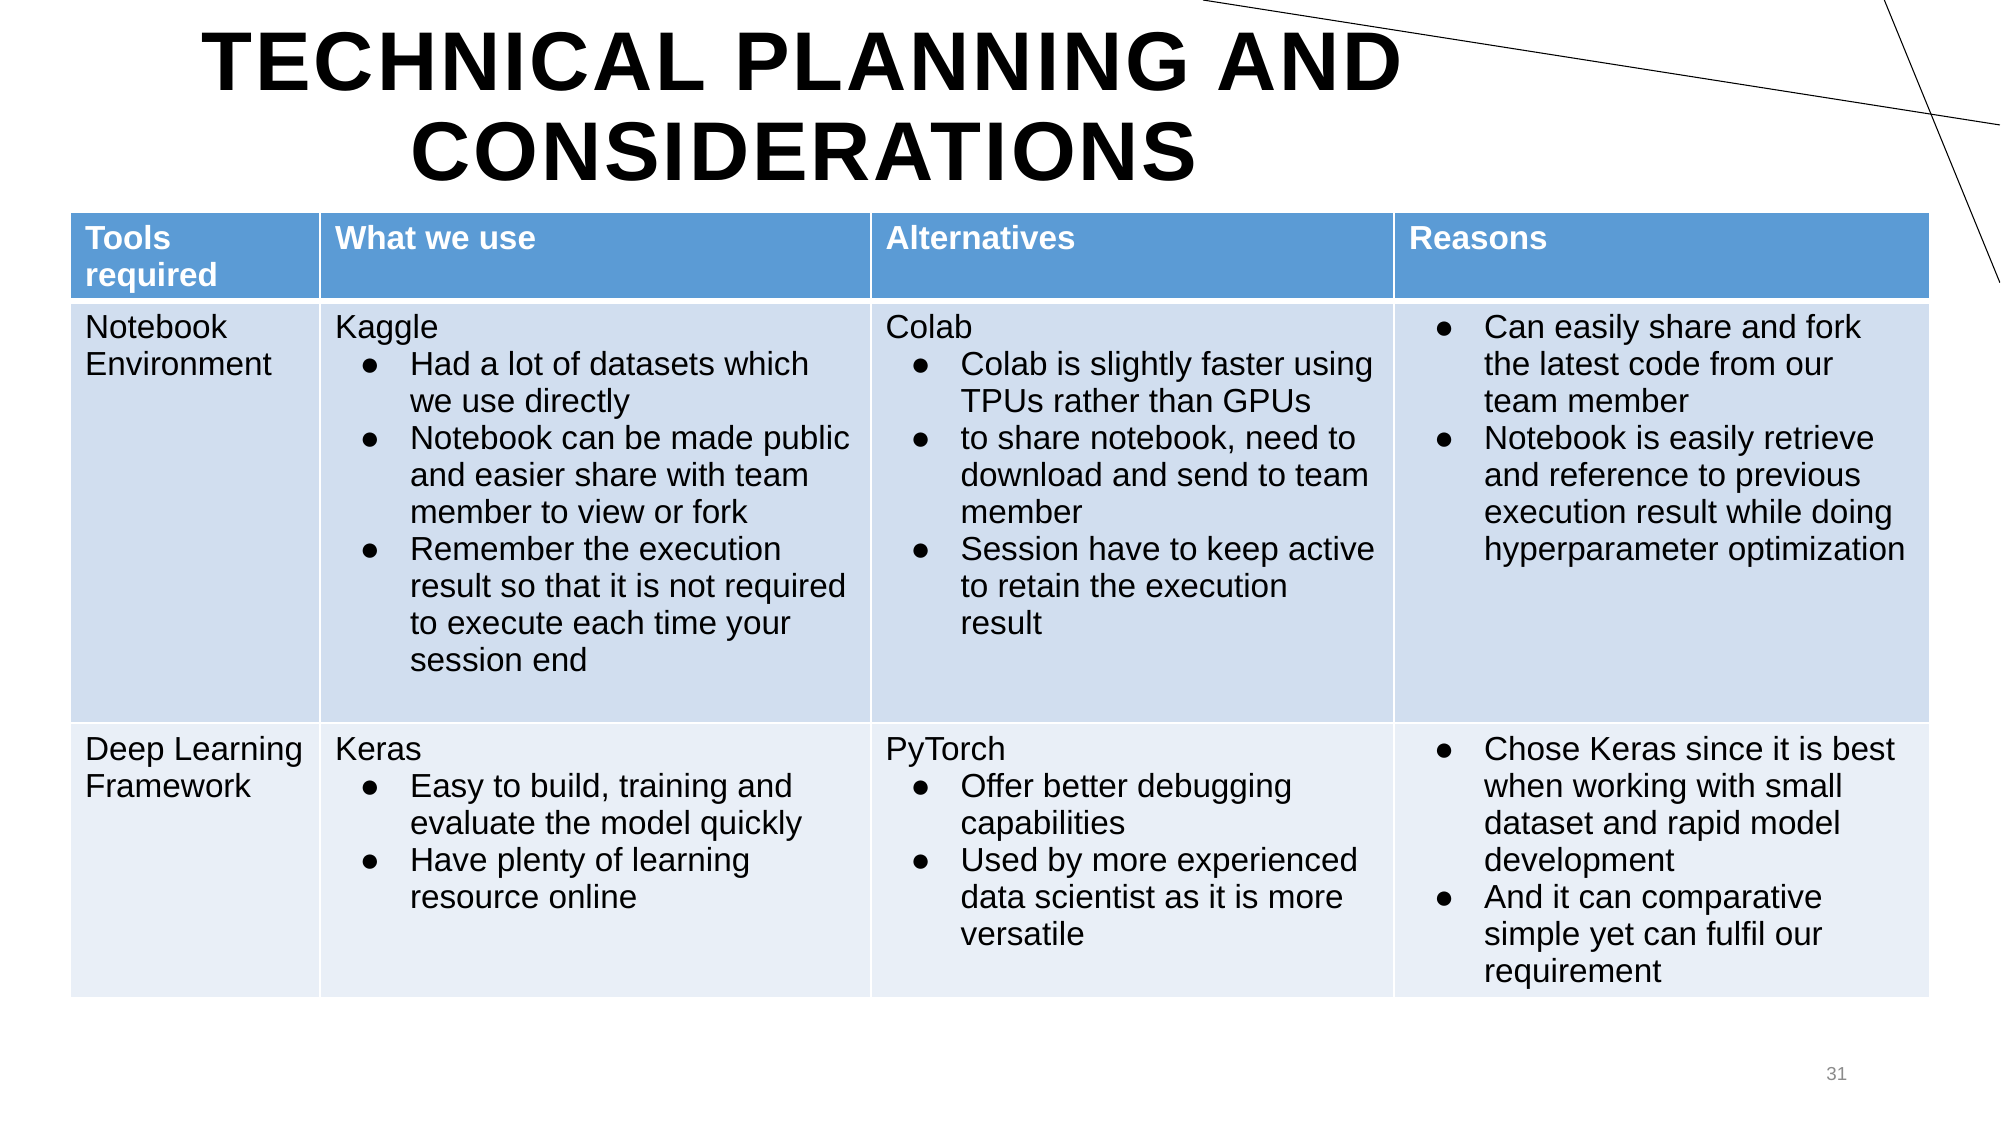

# TECHNICAL PLANNING AND CONSIDERATIONS
| Tools required | What we use | Alternatives | Reasons |
| --- | --- | --- | --- |
| Notebook Environment | Kaggle Had a lot of datasets which we use directly Notebook can be made public and easier share with team member to view or fork Remember the execution result so that it is not required to execute each time your session end | Colab Colab is slightly faster using TPUs rather than GPUs to share notebook, need to download and send to team member Session have to keep active to retain the execution result | Can easily share and fork the latest code from our team member Notebook is easily retrieve and reference to previous execution result while doing hyperparameter optimization |
| Deep Learning Framework | Keras Easy to build, training and evaluate the model quickly Have plenty of learning resource online | PyTorch Offer better debugging capabilities Used by more experienced data scientist as it is more versatile | Chose Keras since it is best when working with small dataset and rapid model development And it can comparative simple yet can fulfil our requirement |
31